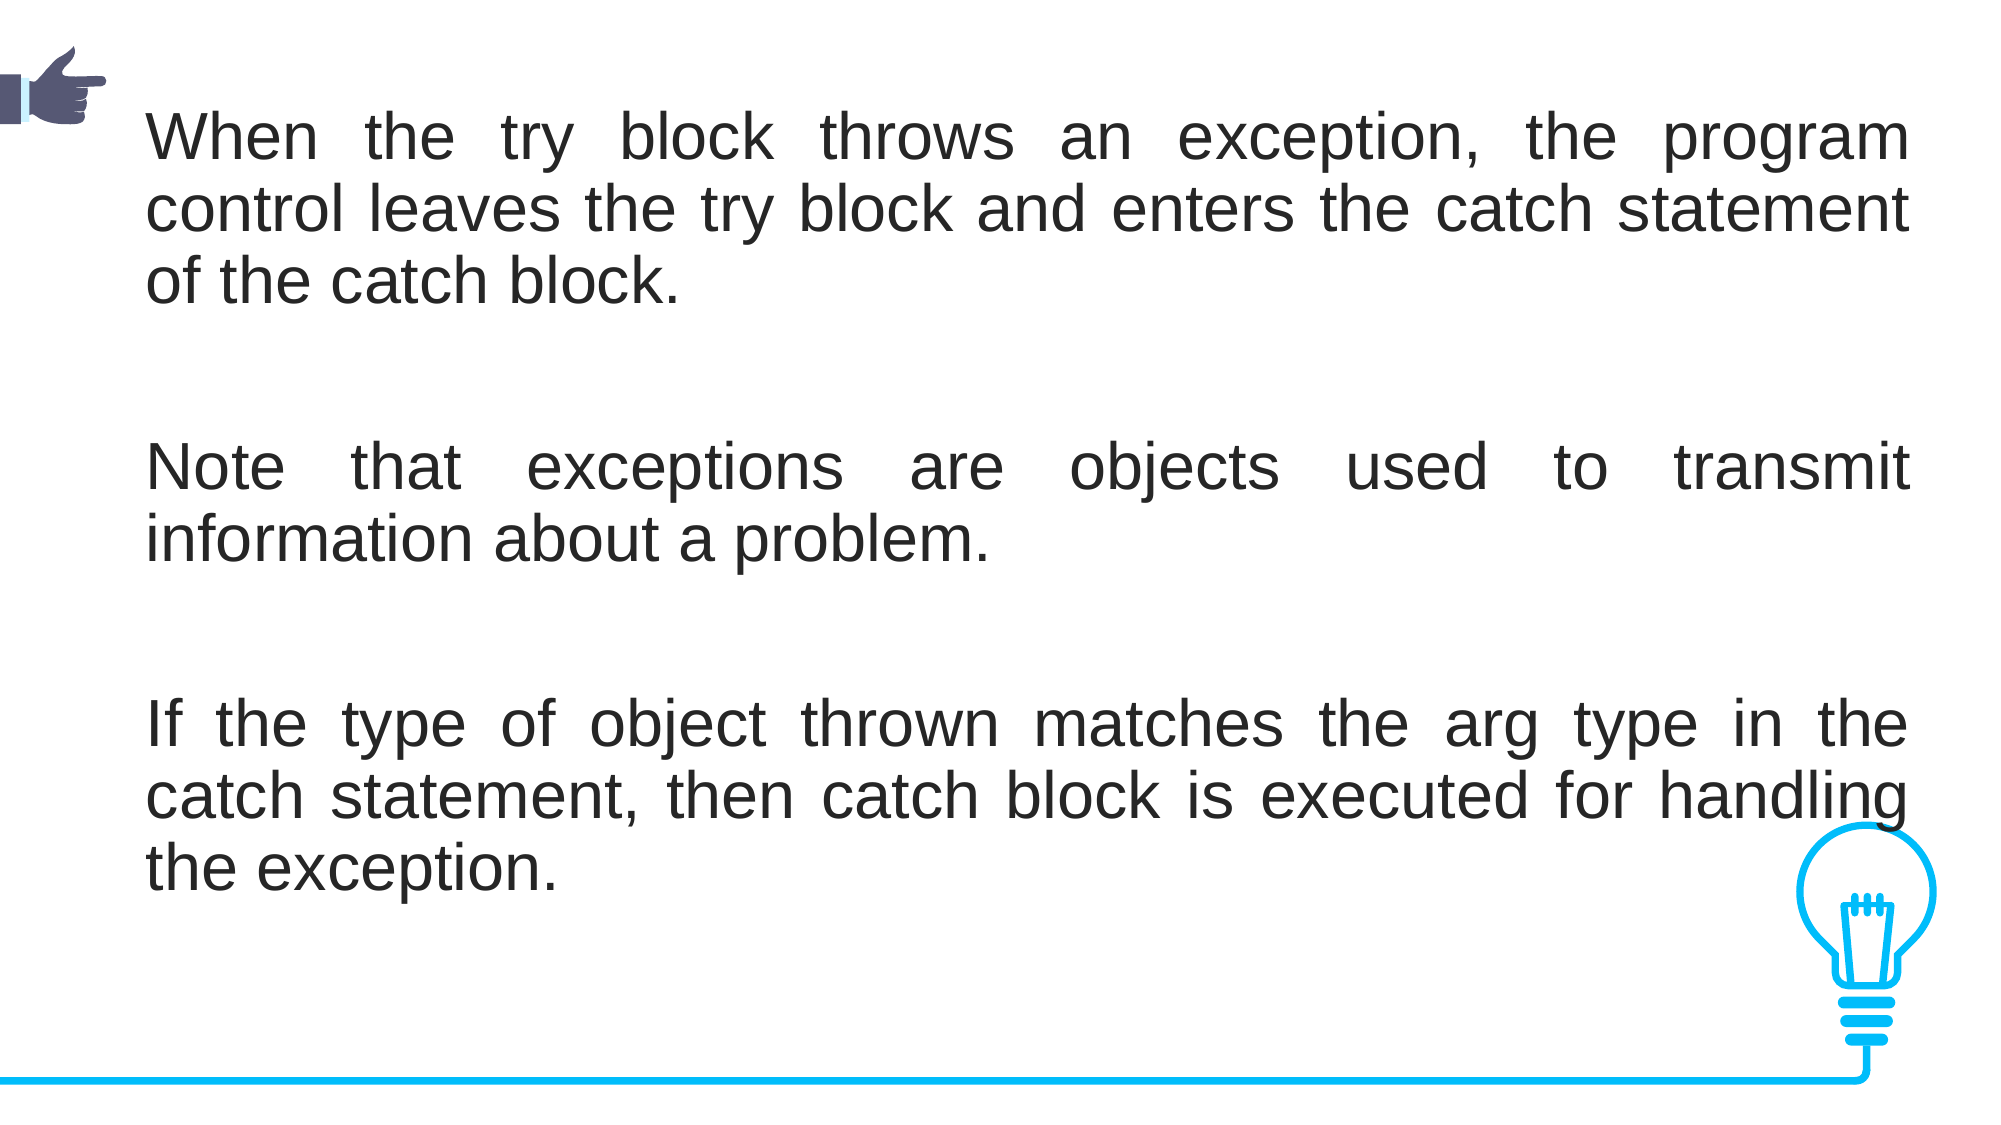

When the try block throws an exception, the program control leaves the try block and enters the catch statement of the catch block.

Note that exceptions are objects used to transmit information about a problem.

If the type of object thrown matches the arg type in the catch statement, then catch block is executed for handling the exception.